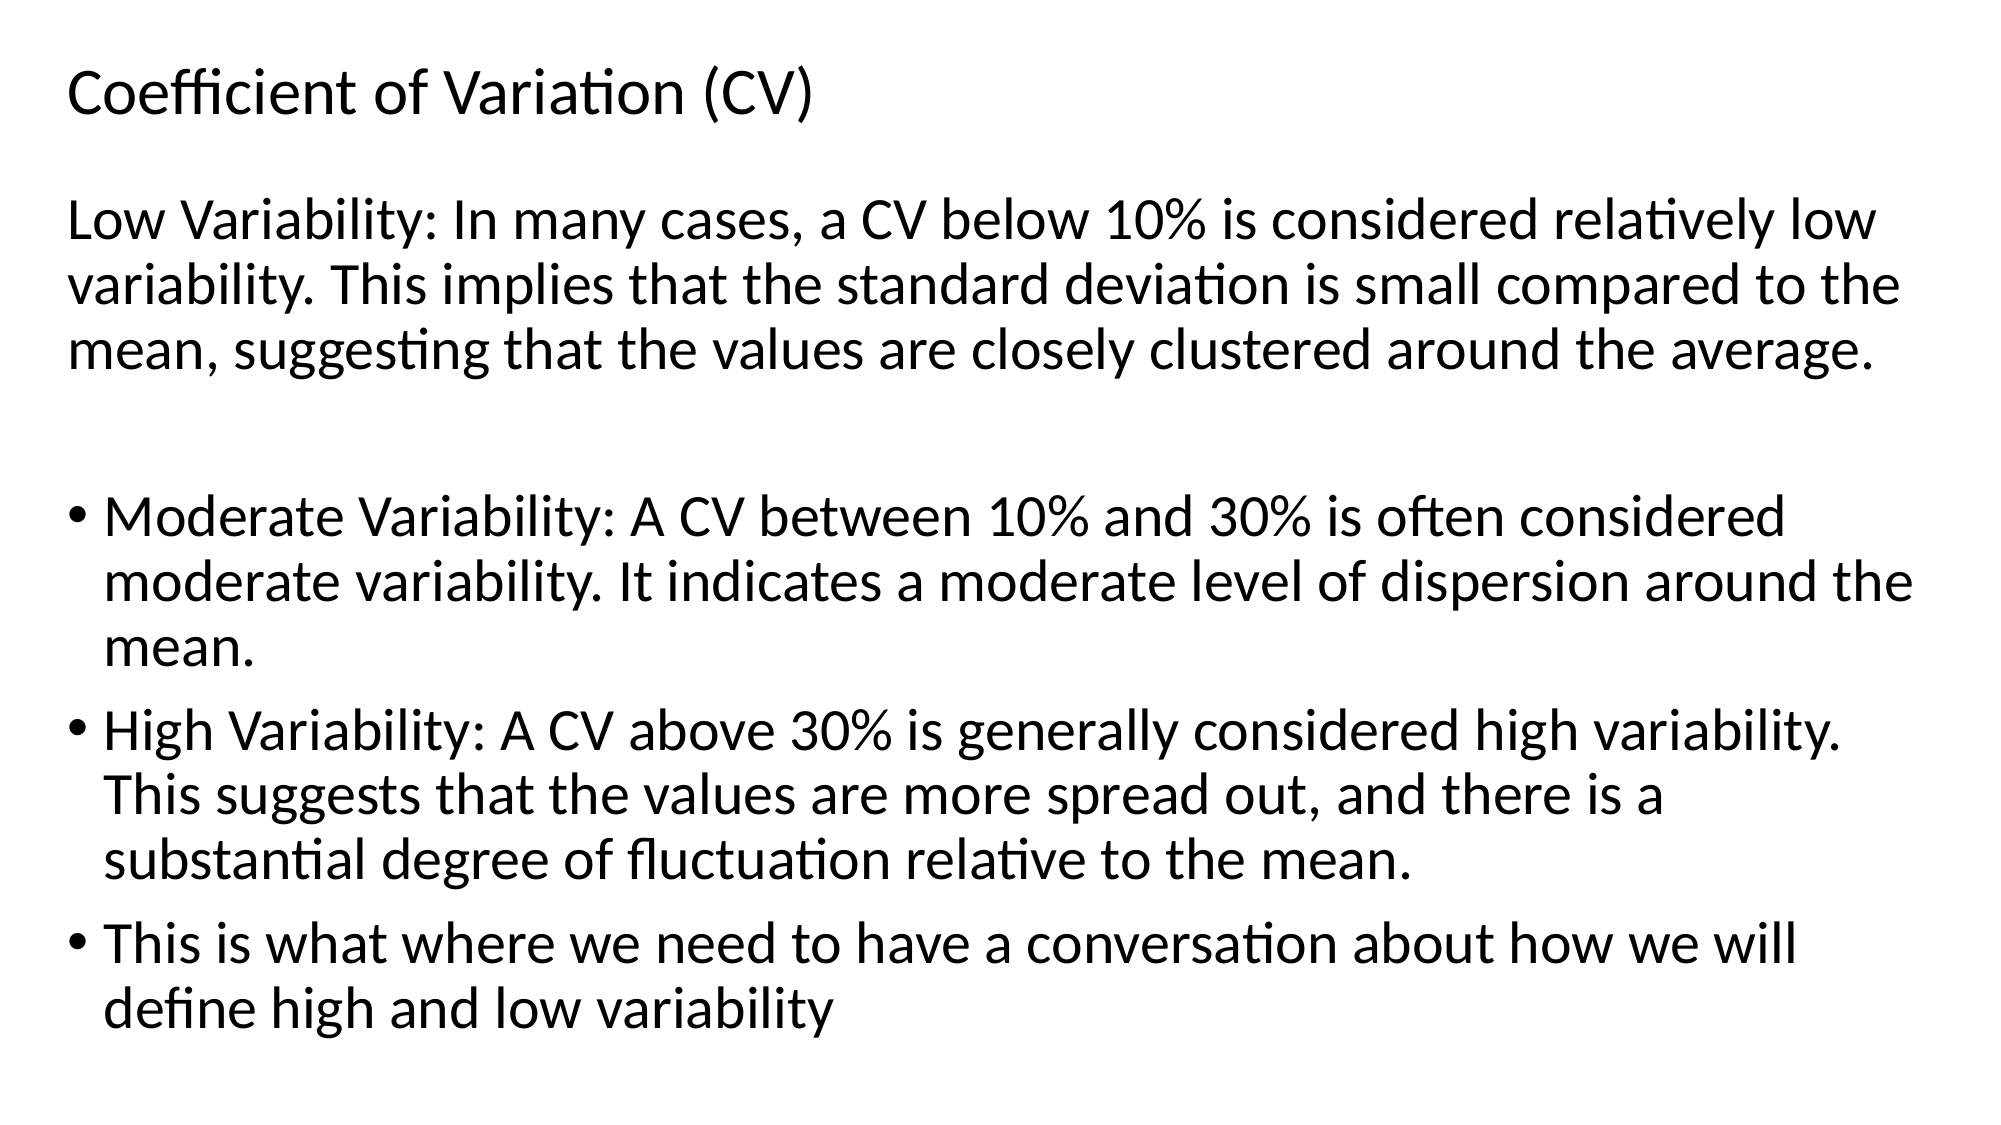

# Coefficient of Variation (CV)
Low Variability: In many cases, a CV below 10% is considered relatively low variability. This implies that the standard deviation is small compared to the mean, suggesting that the values are closely clustered around the average.

Moderate Variability: A CV between 10% and 30% is often considered moderate variability. It indicates a moderate level of dispersion around the mean.
High Variability: A CV above 30% is generally considered high variability. This suggests that the values are more spread out, and there is a substantial degree of fluctuation relative to the mean.
This is what where we need to have a conversation about how we will define high and low variability